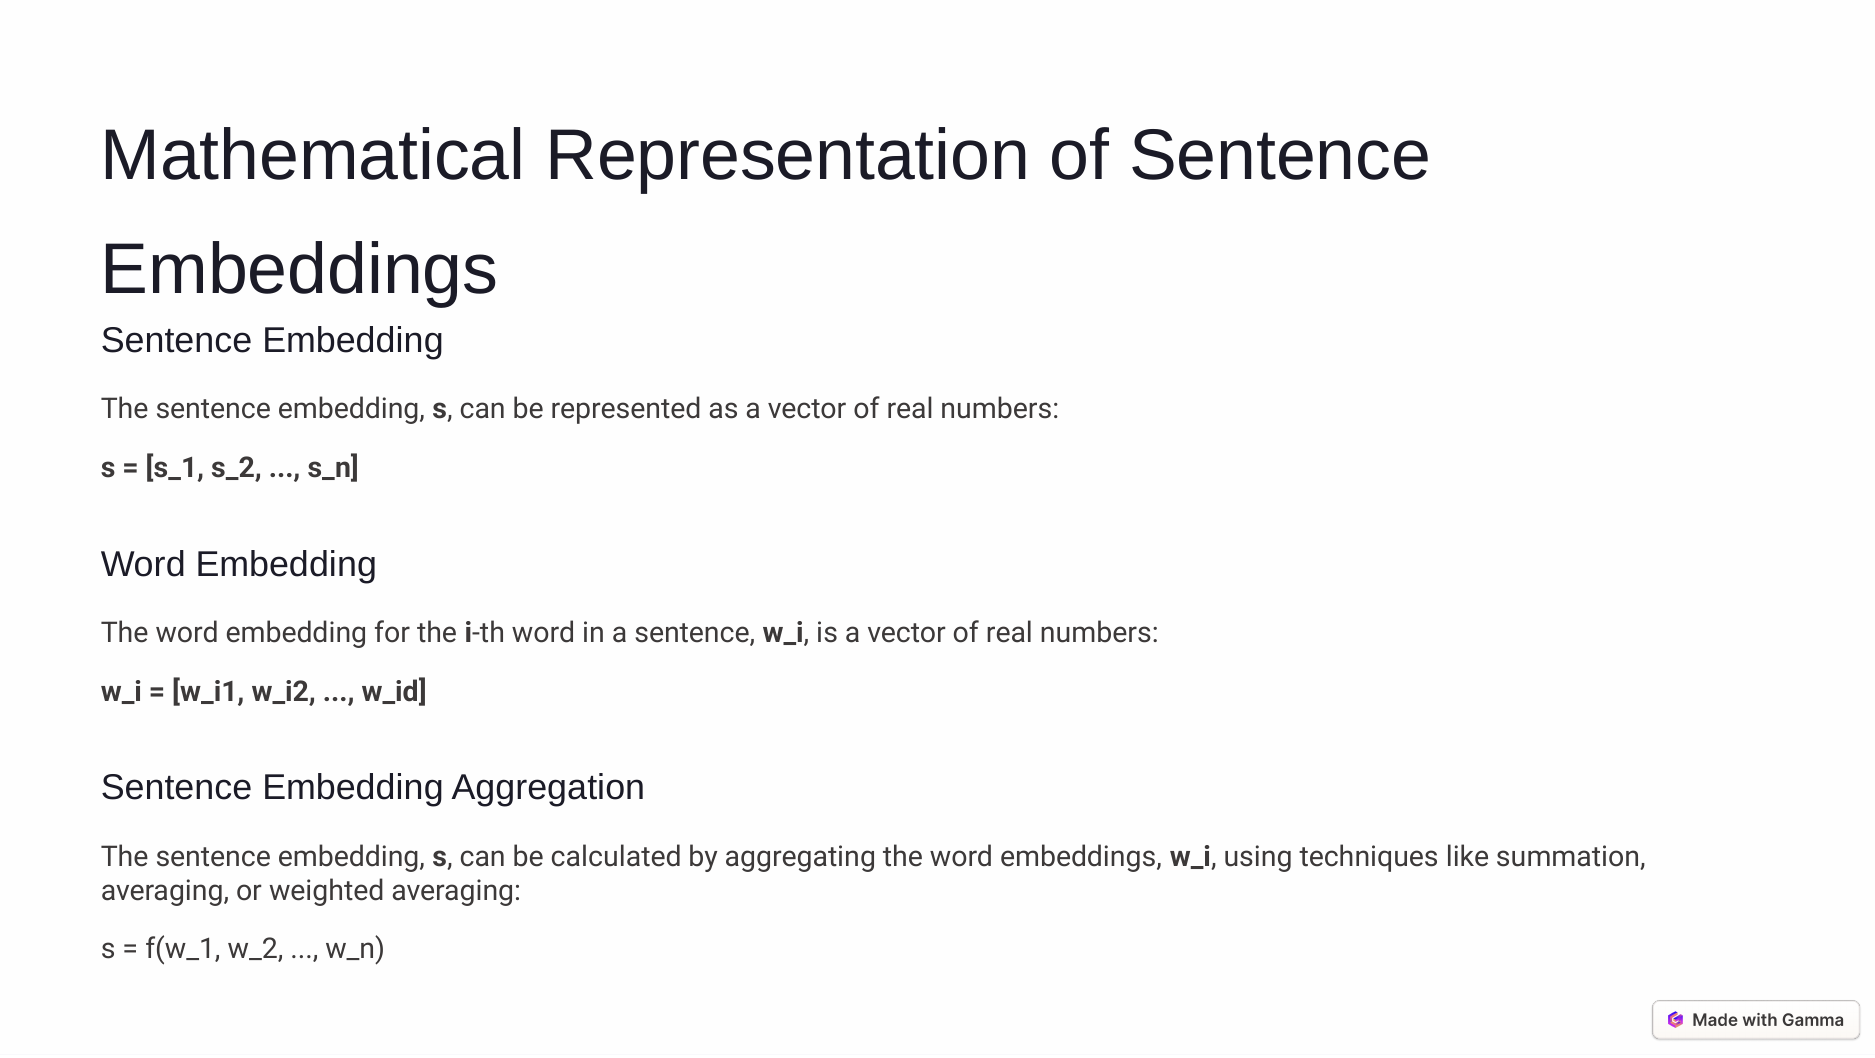

Mathematical Representation of Sentence Embeddings
Sentence Embedding
The sentence embedding, s, can be represented as a vector of real numbers:
s = [s_1, s_2, ..., s_n]
Word Embedding
The word embedding for the i-th word in a sentence, w_i, is a vector of real numbers:
w_i = [w_i1, w_i2, ..., w_id]
Sentence Embedding Aggregation
The sentence embedding, s, can be calculated by aggregating the word embeddings, w_i, using techniques like summation, averaging, or weighted averaging:
s = f(w_1, w_2, ..., w_n)